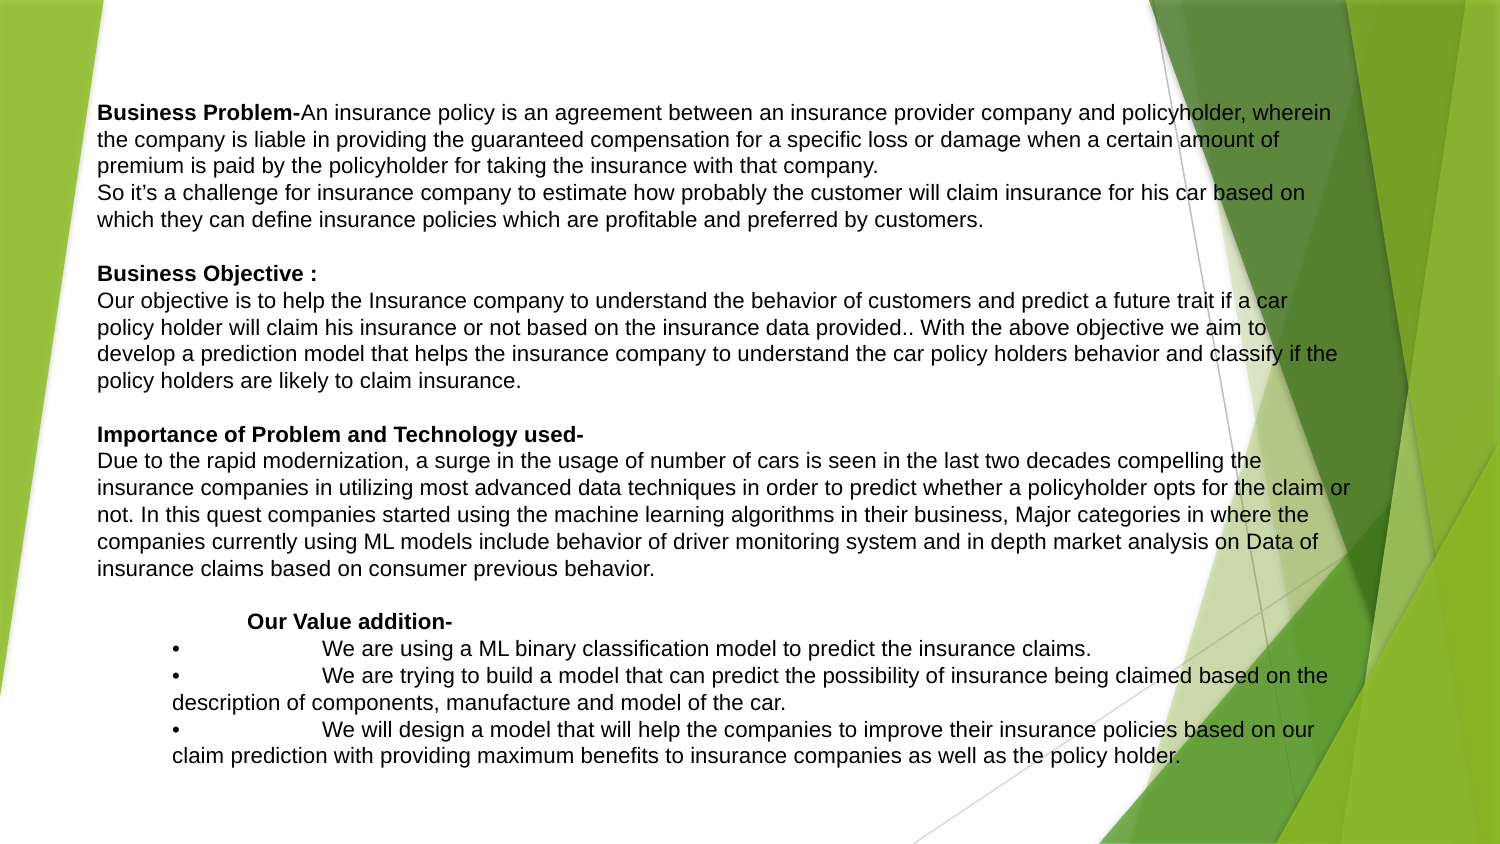

Business Problem-An insurance policy is an agreement between an insurance provider company and policyholder, wherein the company is liable in providing the guaranteed compensation for a specific loss or damage when a certain amount of premium is paid by the policyholder for taking the insurance with that company.
So it’s a challenge for insurance company to estimate how probably the customer will claim insurance for his car based on which they can define insurance policies which are profitable and preferred by customers.

Business Objective :
Our objective is to help the Insurance company to understand the behavior of customers and predict a future trait if a car policy holder will claim his insurance or not based on the insurance data provided.. With the above objective we aim to develop a prediction model that helps the insurance company to understand the car policy holders behavior and classify if the policy holders are likely to claim insurance.

Importance of Problem and Technology used-
Due to the rapid modernization, a surge in the usage of number of cars is seen in the last two decades compelling the insurance companies in utilizing most advanced data techniques in order to predict whether a policyholder opts for the claim or not. In this quest companies started using the machine learning algorithms in their business, Major categories in where the companies currently using ML models include behavior of driver monitoring system and in depth market analysis on Data of insurance claims based on consumer previous behavior.

   	Our Value addition-
•   	We are using a ML binary classification model to predict the insurance claims.
•   	We are trying to build a model that can predict the possibility of insurance being claimed based on the description of components, manufacture and model of the car.
•   	We will design a model that will help the companies to improve their insurance policies based on our claim prediction with providing maximum benefits to insurance companies as well as the policy holder.